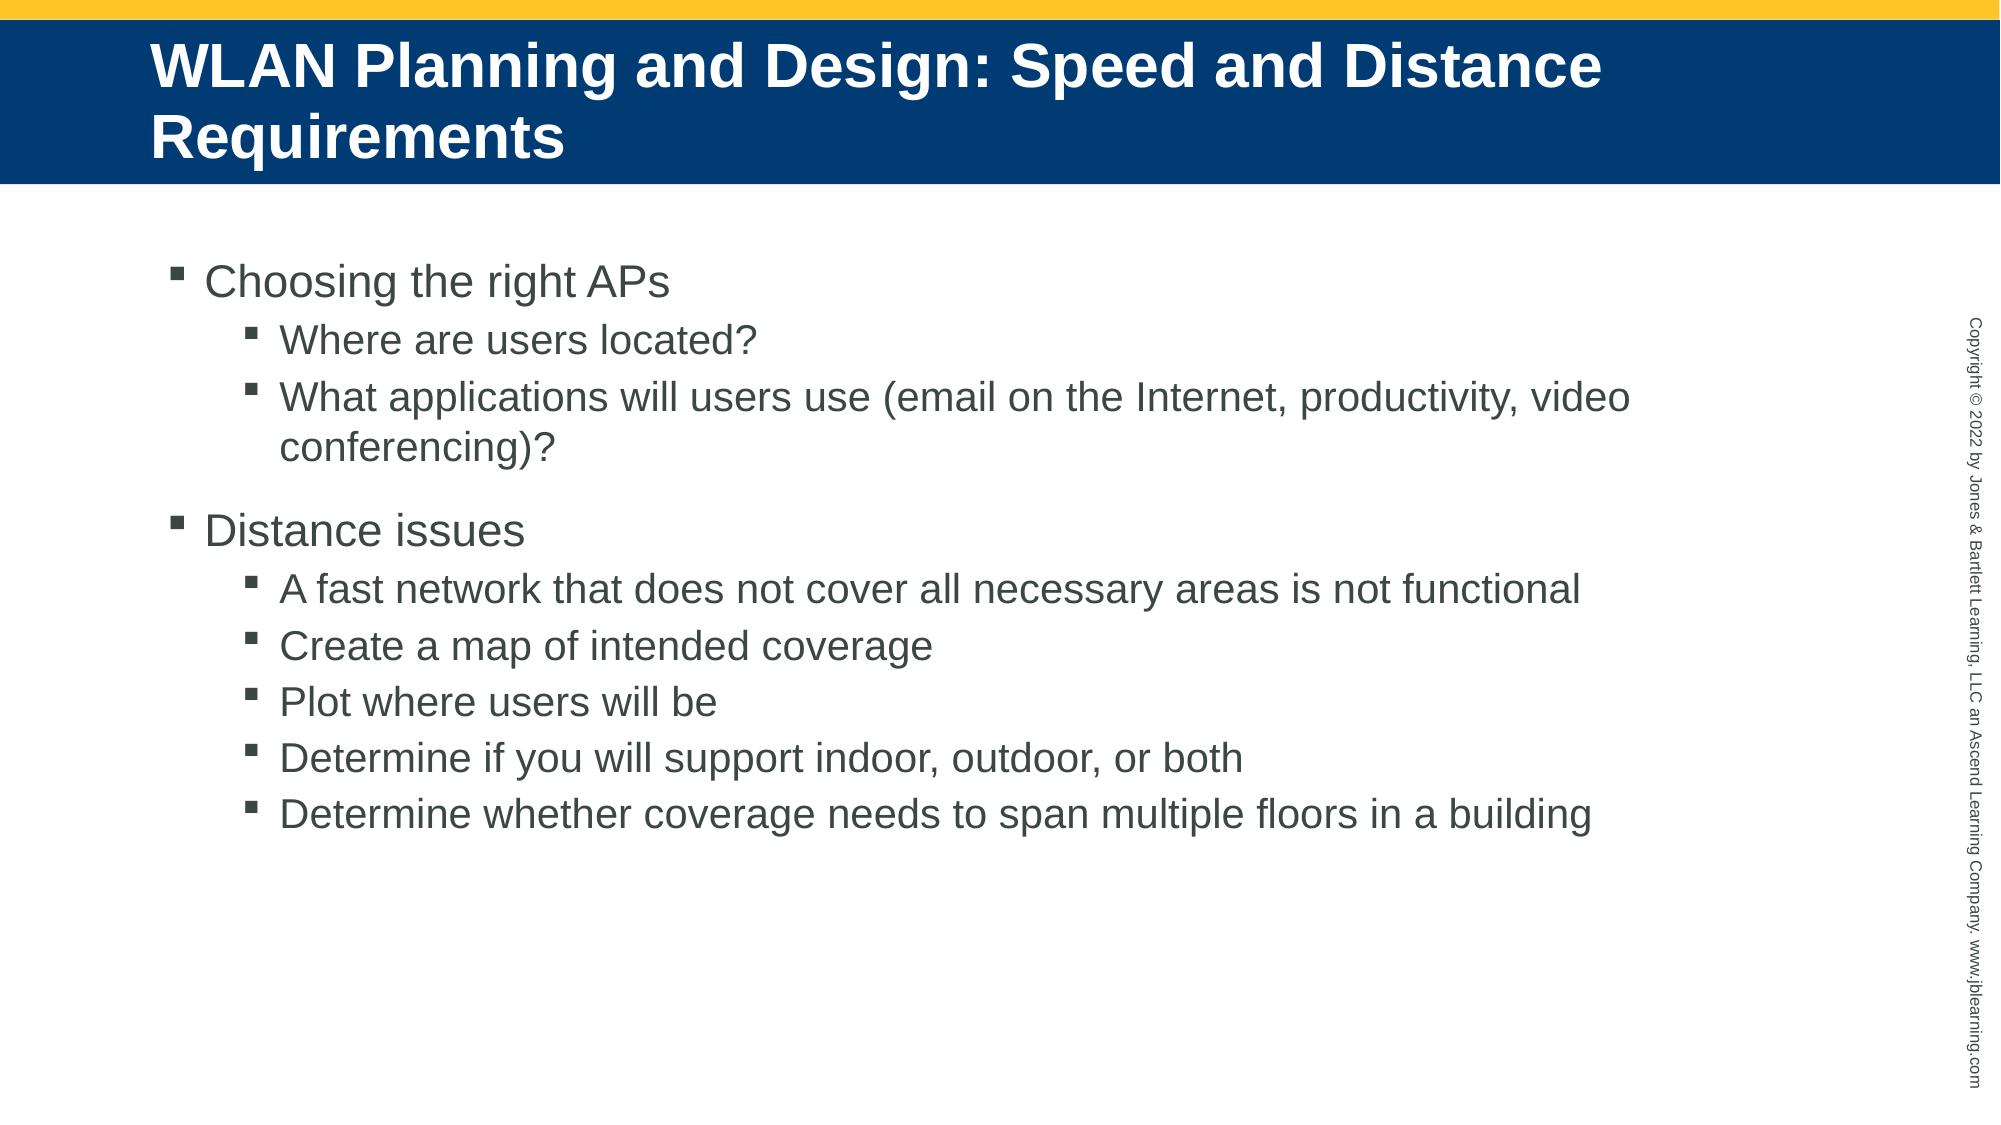

# WLAN Planning and Design: Speed and Distance Requirements
Choosing the right APs
Where are users located?
What applications will users use (email on the Internet, productivity, video conferencing)?
Distance issues
A fast network that does not cover all necessary areas is not functional
Create a map of intended coverage
Plot where users will be
Determine if you will support indoor, outdoor, or both
Determine whether coverage needs to span multiple floors in a building